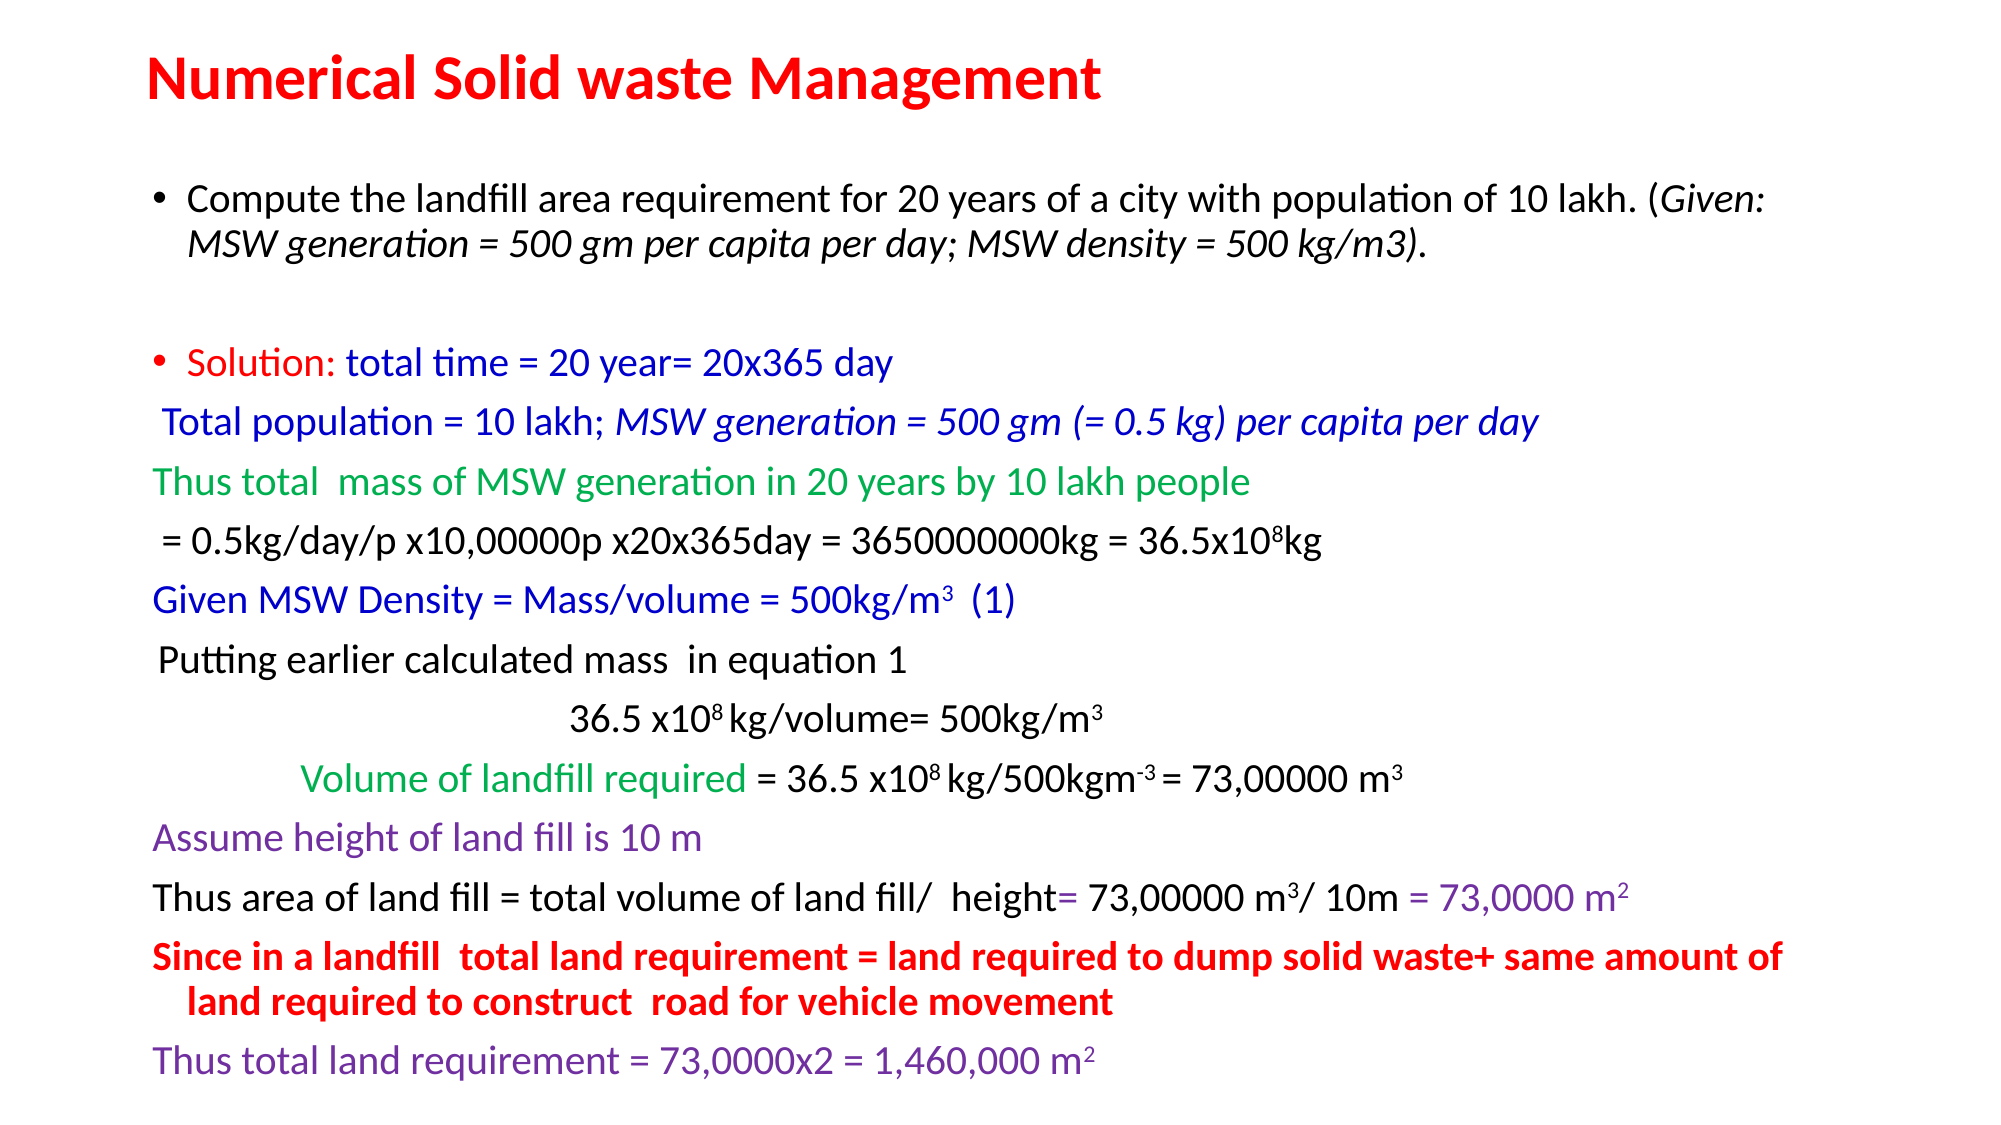

# Numerical Solid waste Management
Compute the landfill area requirement for 20 years of a city with population of 10 lakh. (Given: MSW generation = 500 gm per capita per day; MSW density = 500 kg/m3).

Solution: total time = 20 year= 20x365 day
 Total population = 10 lakh; MSW generation = 500 gm (= 0.5 kg) per capita per day
Thus total  mass of MSW generation in 20 years by 10 lakh people
 = 0.5kg/day/p x10,00000p x20x365day = 3650000000kg = 36.5x108kg
Given MSW Density = Mass/volume = 500kg/m3   (1)
 Putting earlier calculated mass  in equation 1
                                             36.5 x108 kg/volume= 500kg/m3
                Volume of landfill required = 36.5 x108 kg/500kgm-3 = 73,00000 m3
Assume height of land fill is 10 m
Thus area of land fill = total volume of land fill/  height= 73,00000 m3/ 10m = 73,0000 m2
Since in a landfill  total land requirement = land required to dump solid waste+ same amount of land required to construct  road for vehicle movement
Thus total land requirement = 73,0000x2 = 1,460,000 m2